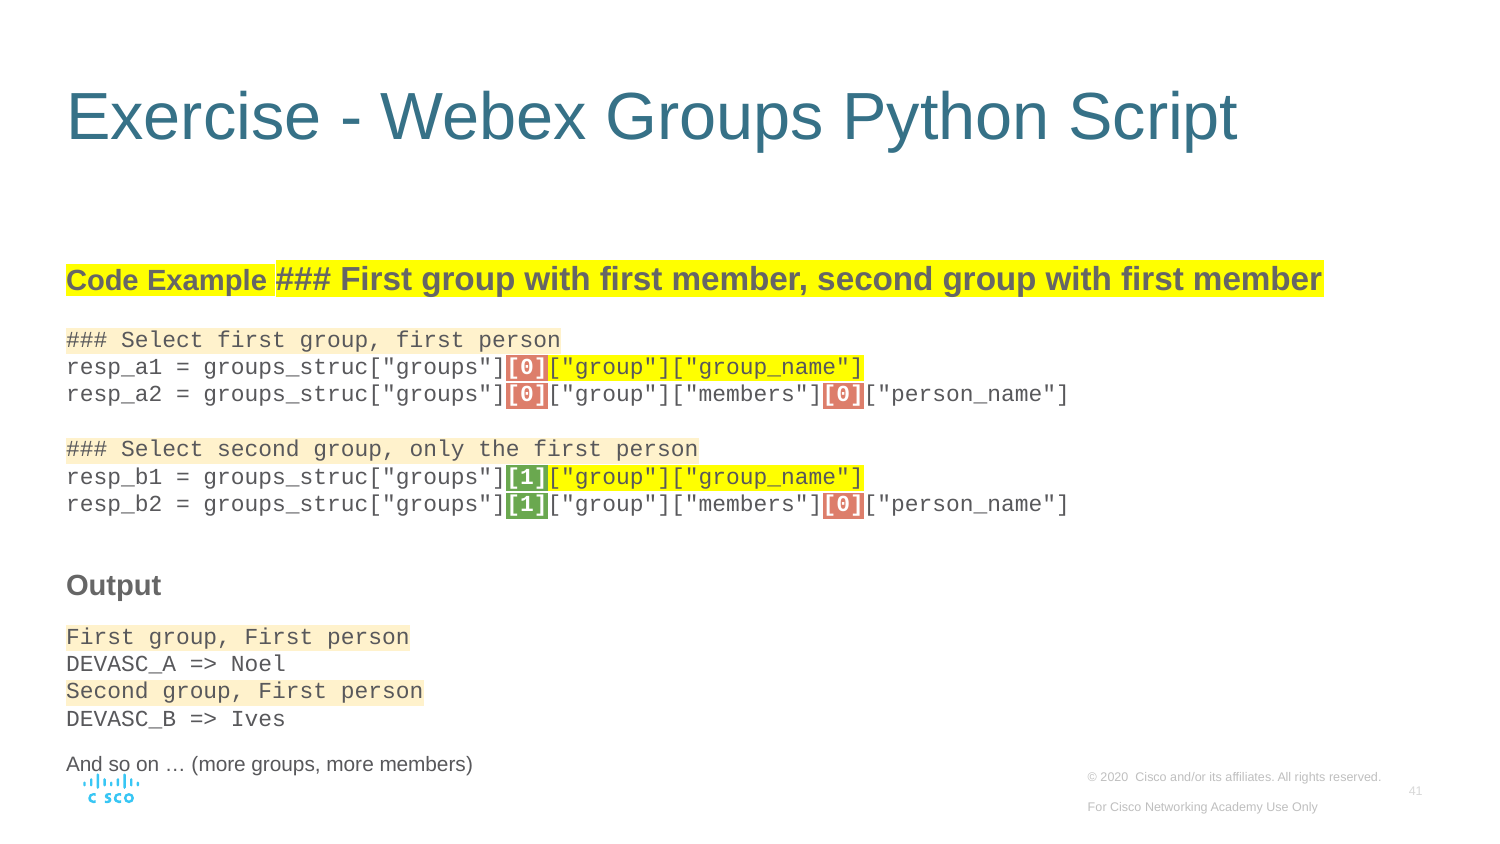

# Exercise - Webex Groups Python Script
Code Example ### First group with first member, second group with first member
### Select first group, first person
resp_a1 = groups_struc["groups"][0]["group"]["group_name"]
resp_a2 = groups_struc["groups"][0]["group"]["members"][0]["person_name"]

### Select second group, only the first person
resp_b1 = groups_struc["groups"][1]["group"]["group_name"]
resp_b2 = groups_struc["groups"][1]["group"]["members"][0]["person_name"]

Output

First group, First person
DEVASC_A => Noel
Second group, First person
DEVASC_B => Ives

And so on … (more groups, more members)